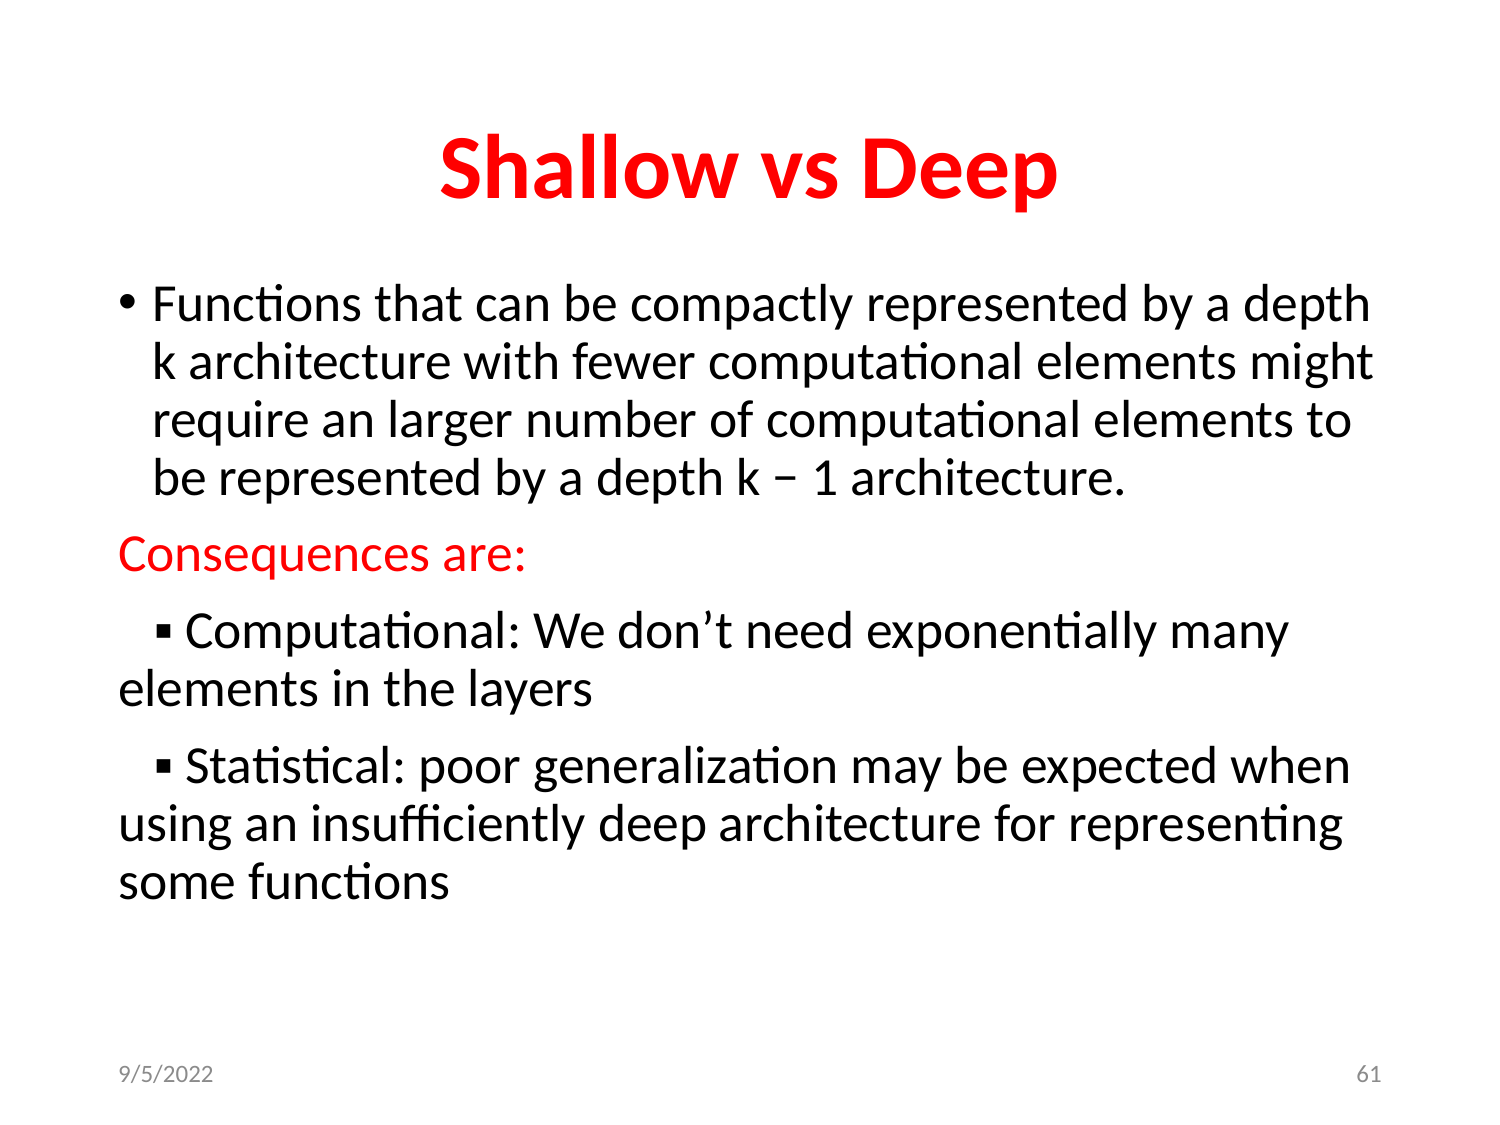

# Shallow vs Deep
Functions that can be compactly represented by a depth k architecture with fewer computational elements might require an larger number of computational elements to be represented by a depth k − 1 architecture.
Consequences are:
   ▪ Computational: We don’t need exponentially many elements in the layers
   ▪ Statistical: poor generalization may be expected when using an insufficiently deep architecture for representing some functions
9/5/2022
61